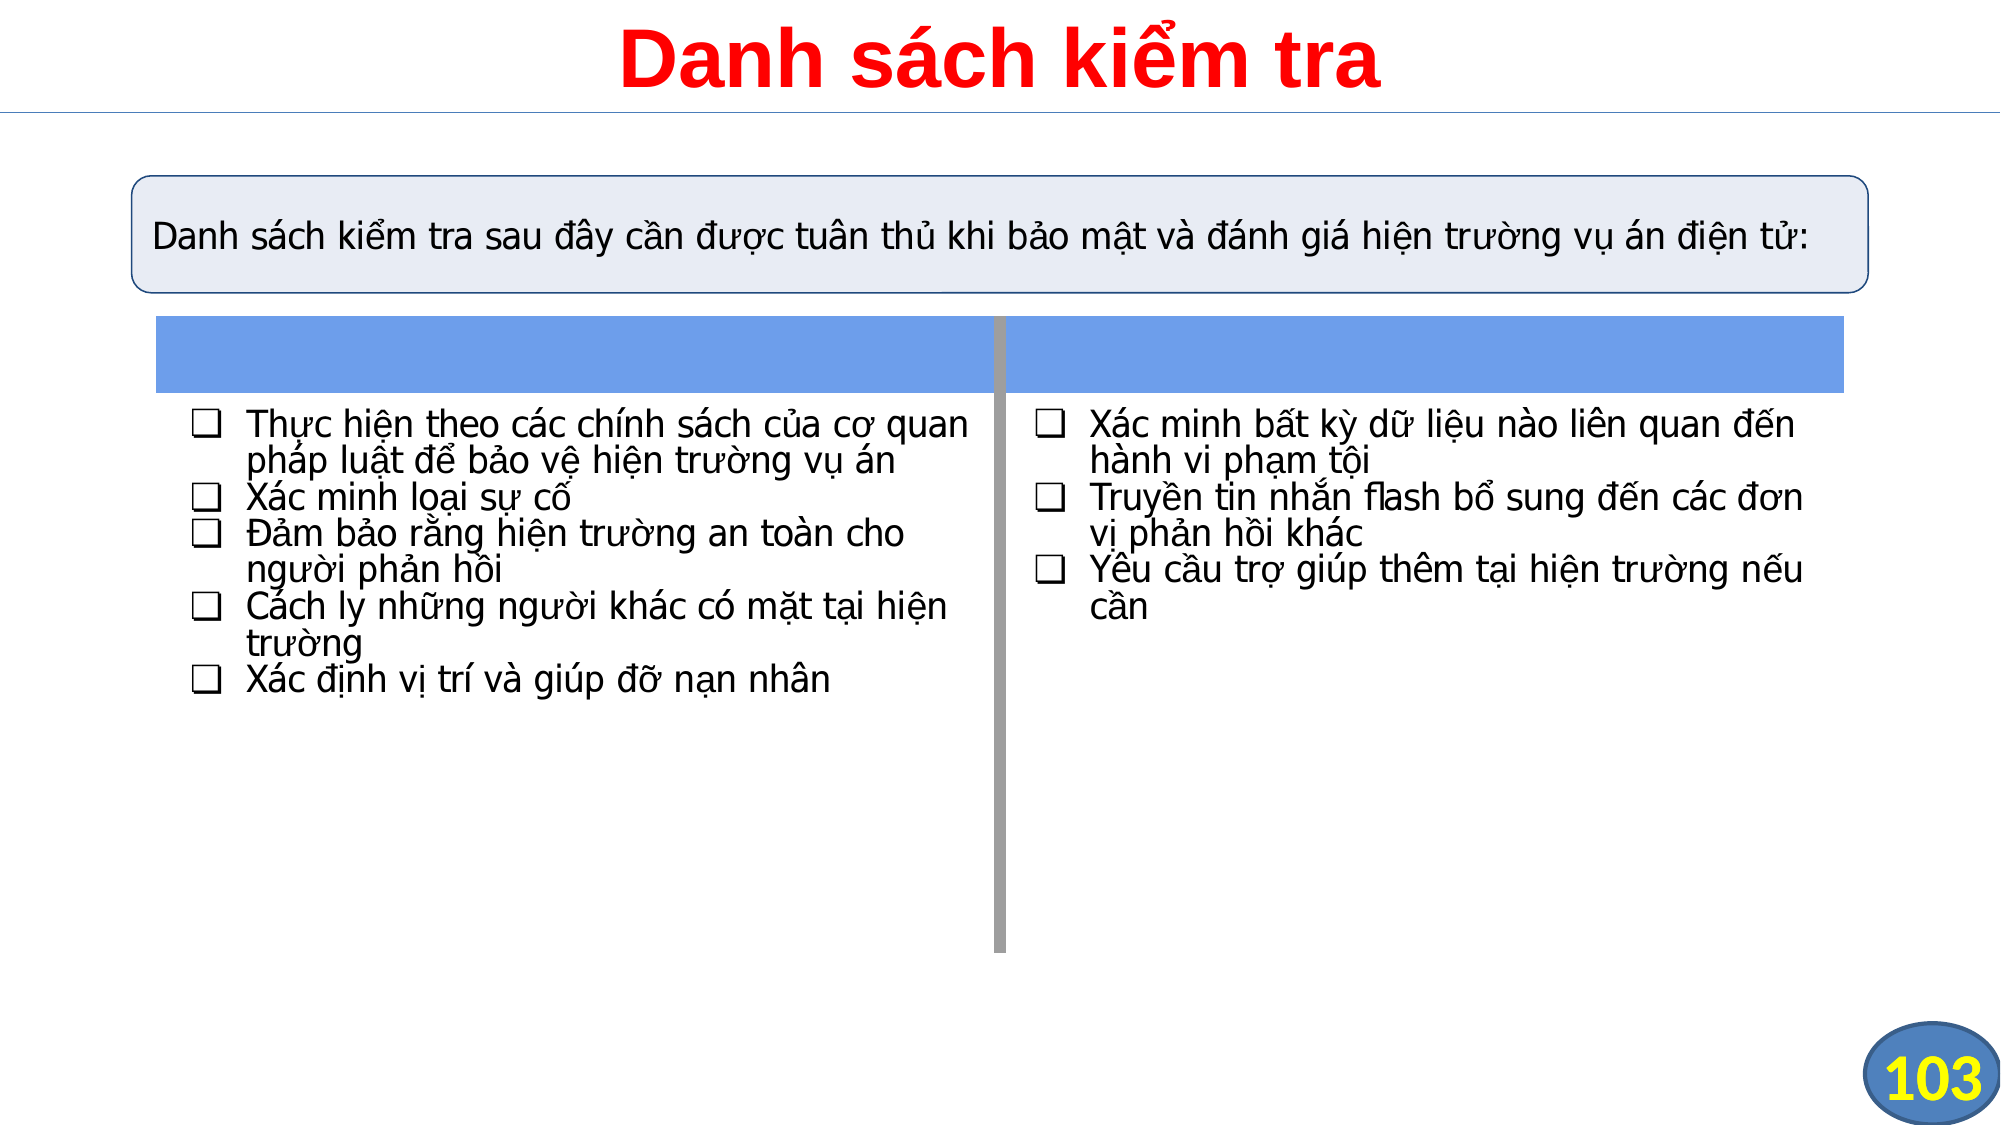

# Danh sách kiểm tra

Danh sách kiểm tra sau đây cần được tuân thủ khi bảo mật và đánh giá hiện trường vụ án điện tử:

|  |  |
| --- | --- |
| Thực hiện theo các chính sách của cơ quan pháp luật để bảo vệ hiện trường vụ án Xác minh loại sự cố Đảm bảo rằng hiện trường an toàn cho người phản hồi Cách ly những người khác có mặt tại hiện trường Xác định vị trí và giúp đỡ nạn nhân | Xác minh bất kỳ dữ liệu nào liên quan đến hành vi phạm tội Truyền tin nhắn flash bổ sung đến các đơn vị phản hồi khác Yêu cầu trợ giúp thêm tại hiện trường nếu cần |
103
103